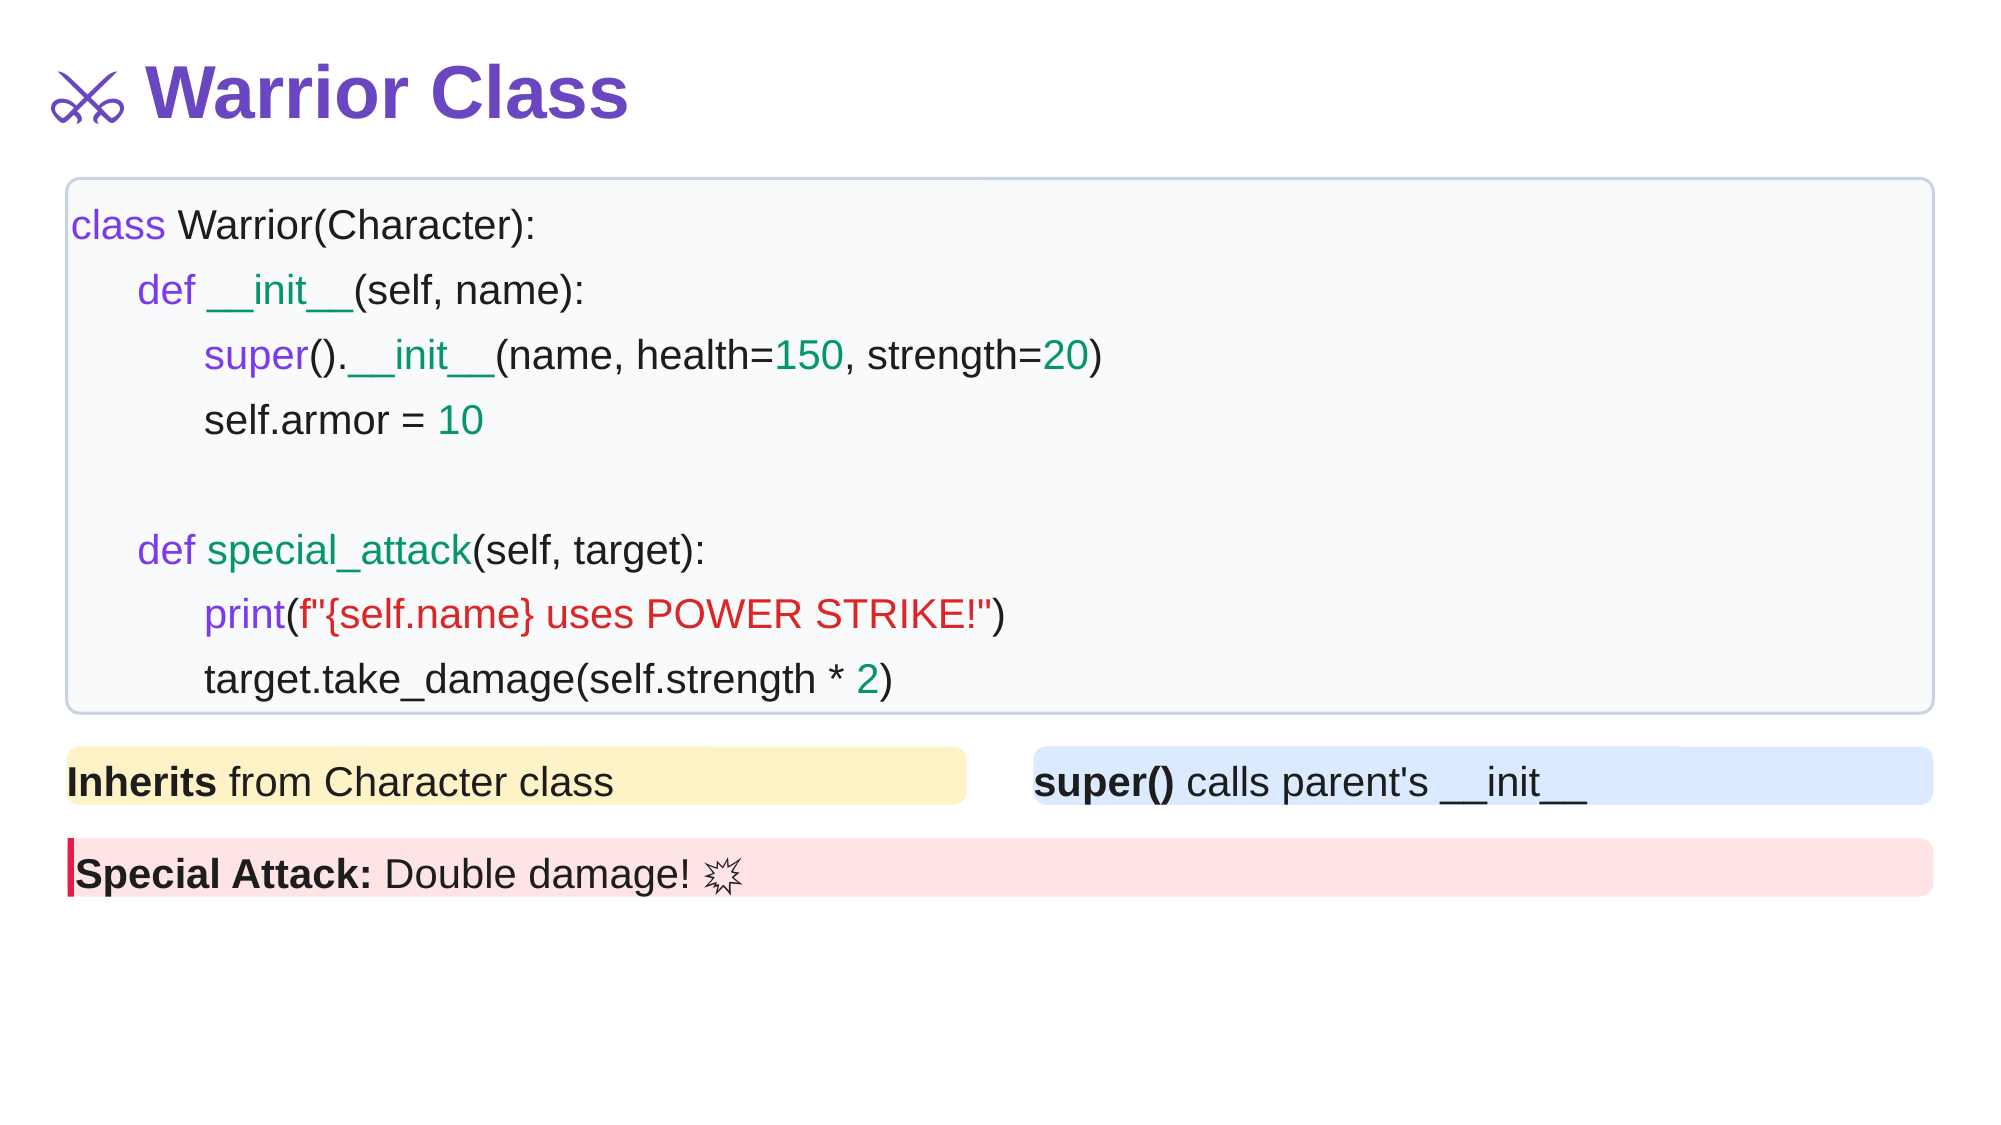

⚔️ Warrior Class

class Warrior(Character):
def __init__(self, name):
super().__init__(name, health=150, strength=20)
self.armor = 10
def special_attack(self, target):
print(f"{self.name} uses POWER STRIKE!")
target.take_damage(self.strength * 2)

Inherits from Character class

super() calls parent's __init__

Special Attack: Double damage! 💥